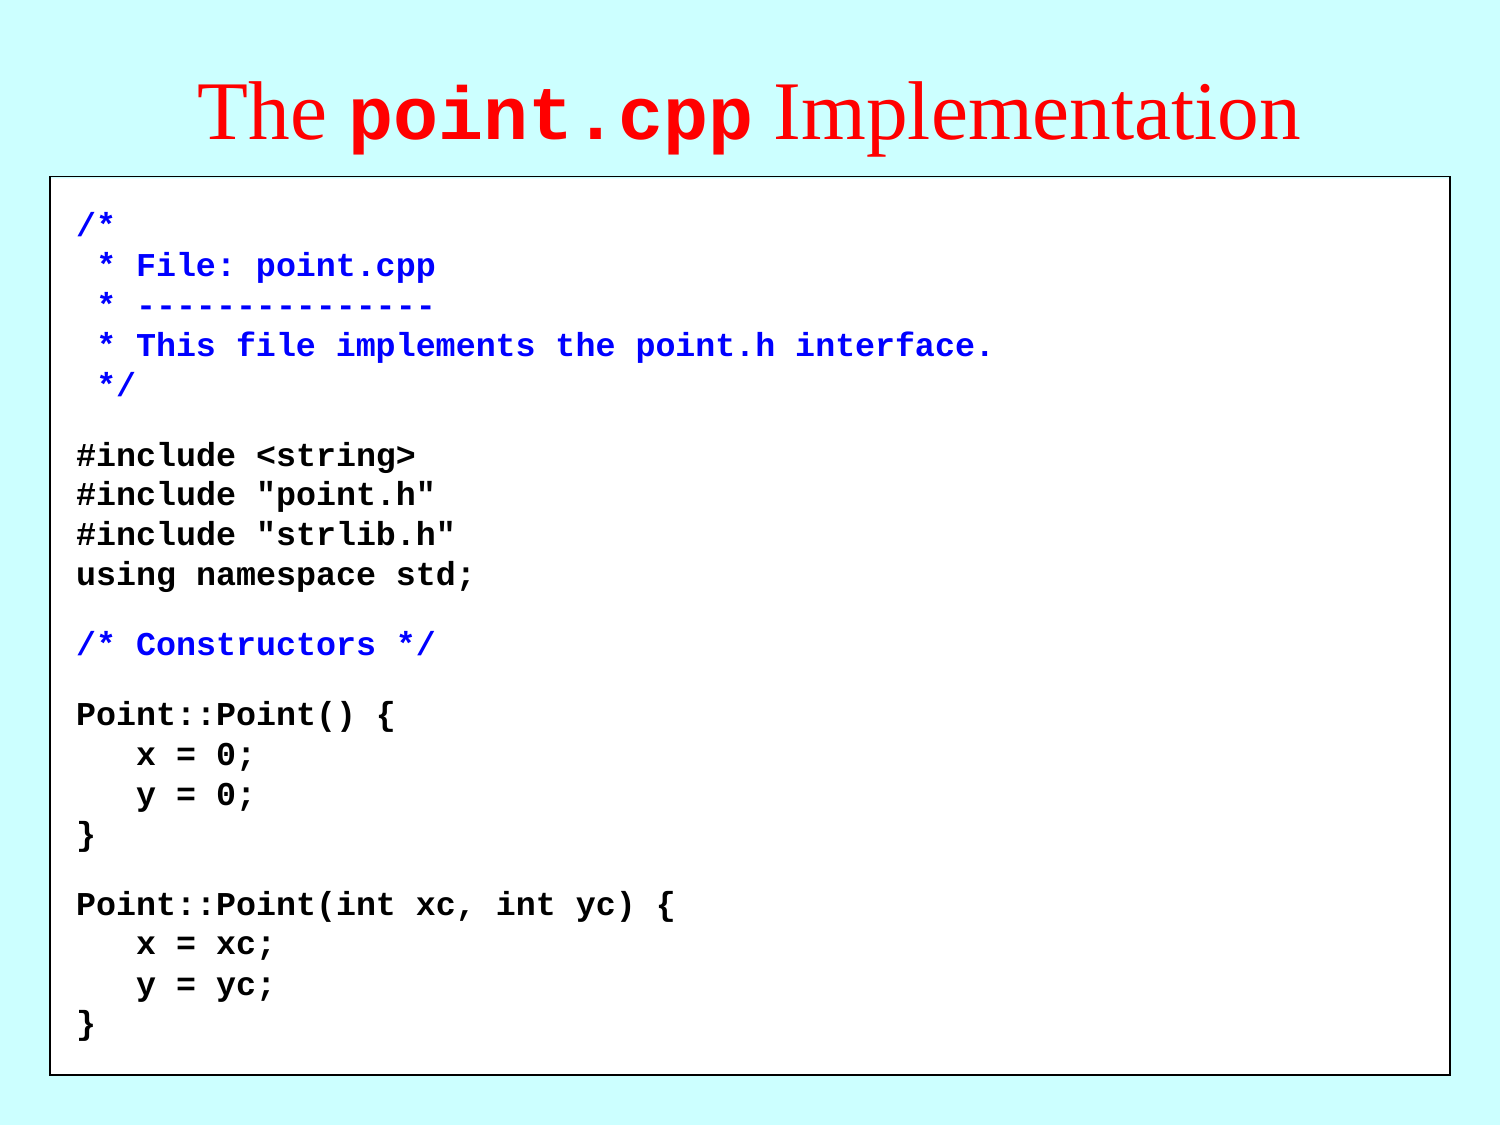

# The point.cpp Implementation

/*
 * File: point.cpp
 * ---------------
 * This file implements the point.h interface.
 */

#include <string>
#include "point.h"
#include "strlib.h"
using namespace std;

/* Constructors */

Point::Point() {
   x = 0;
   y = 0;
}

Point::Point(int xc, int yc) {
   x = xc;
   y = yc;
}